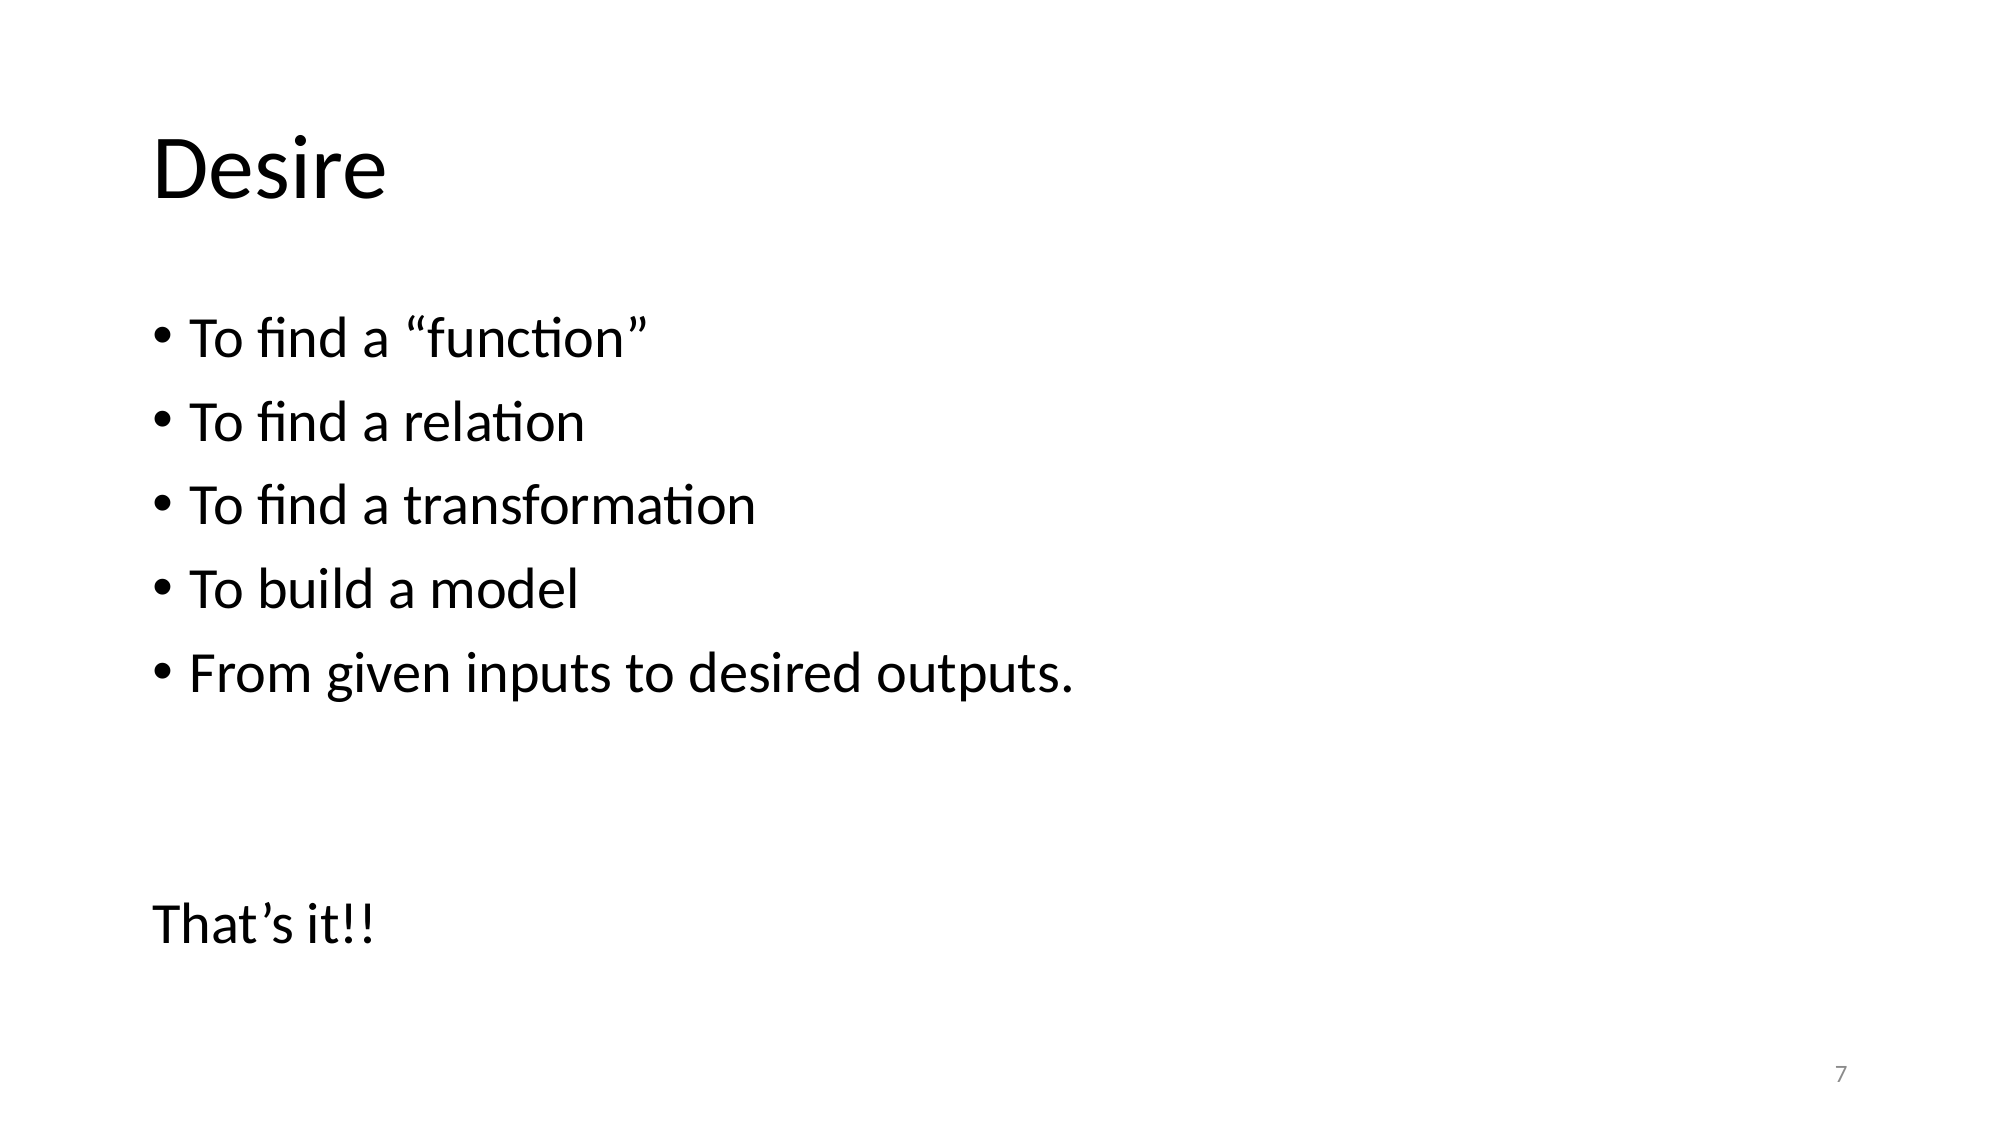

# Desire
To ﬁnd a “function”
To ﬁnd a relation
To ﬁnd a transformation
To build a model
From given inputs to desired outputs.

That’s it!!
7